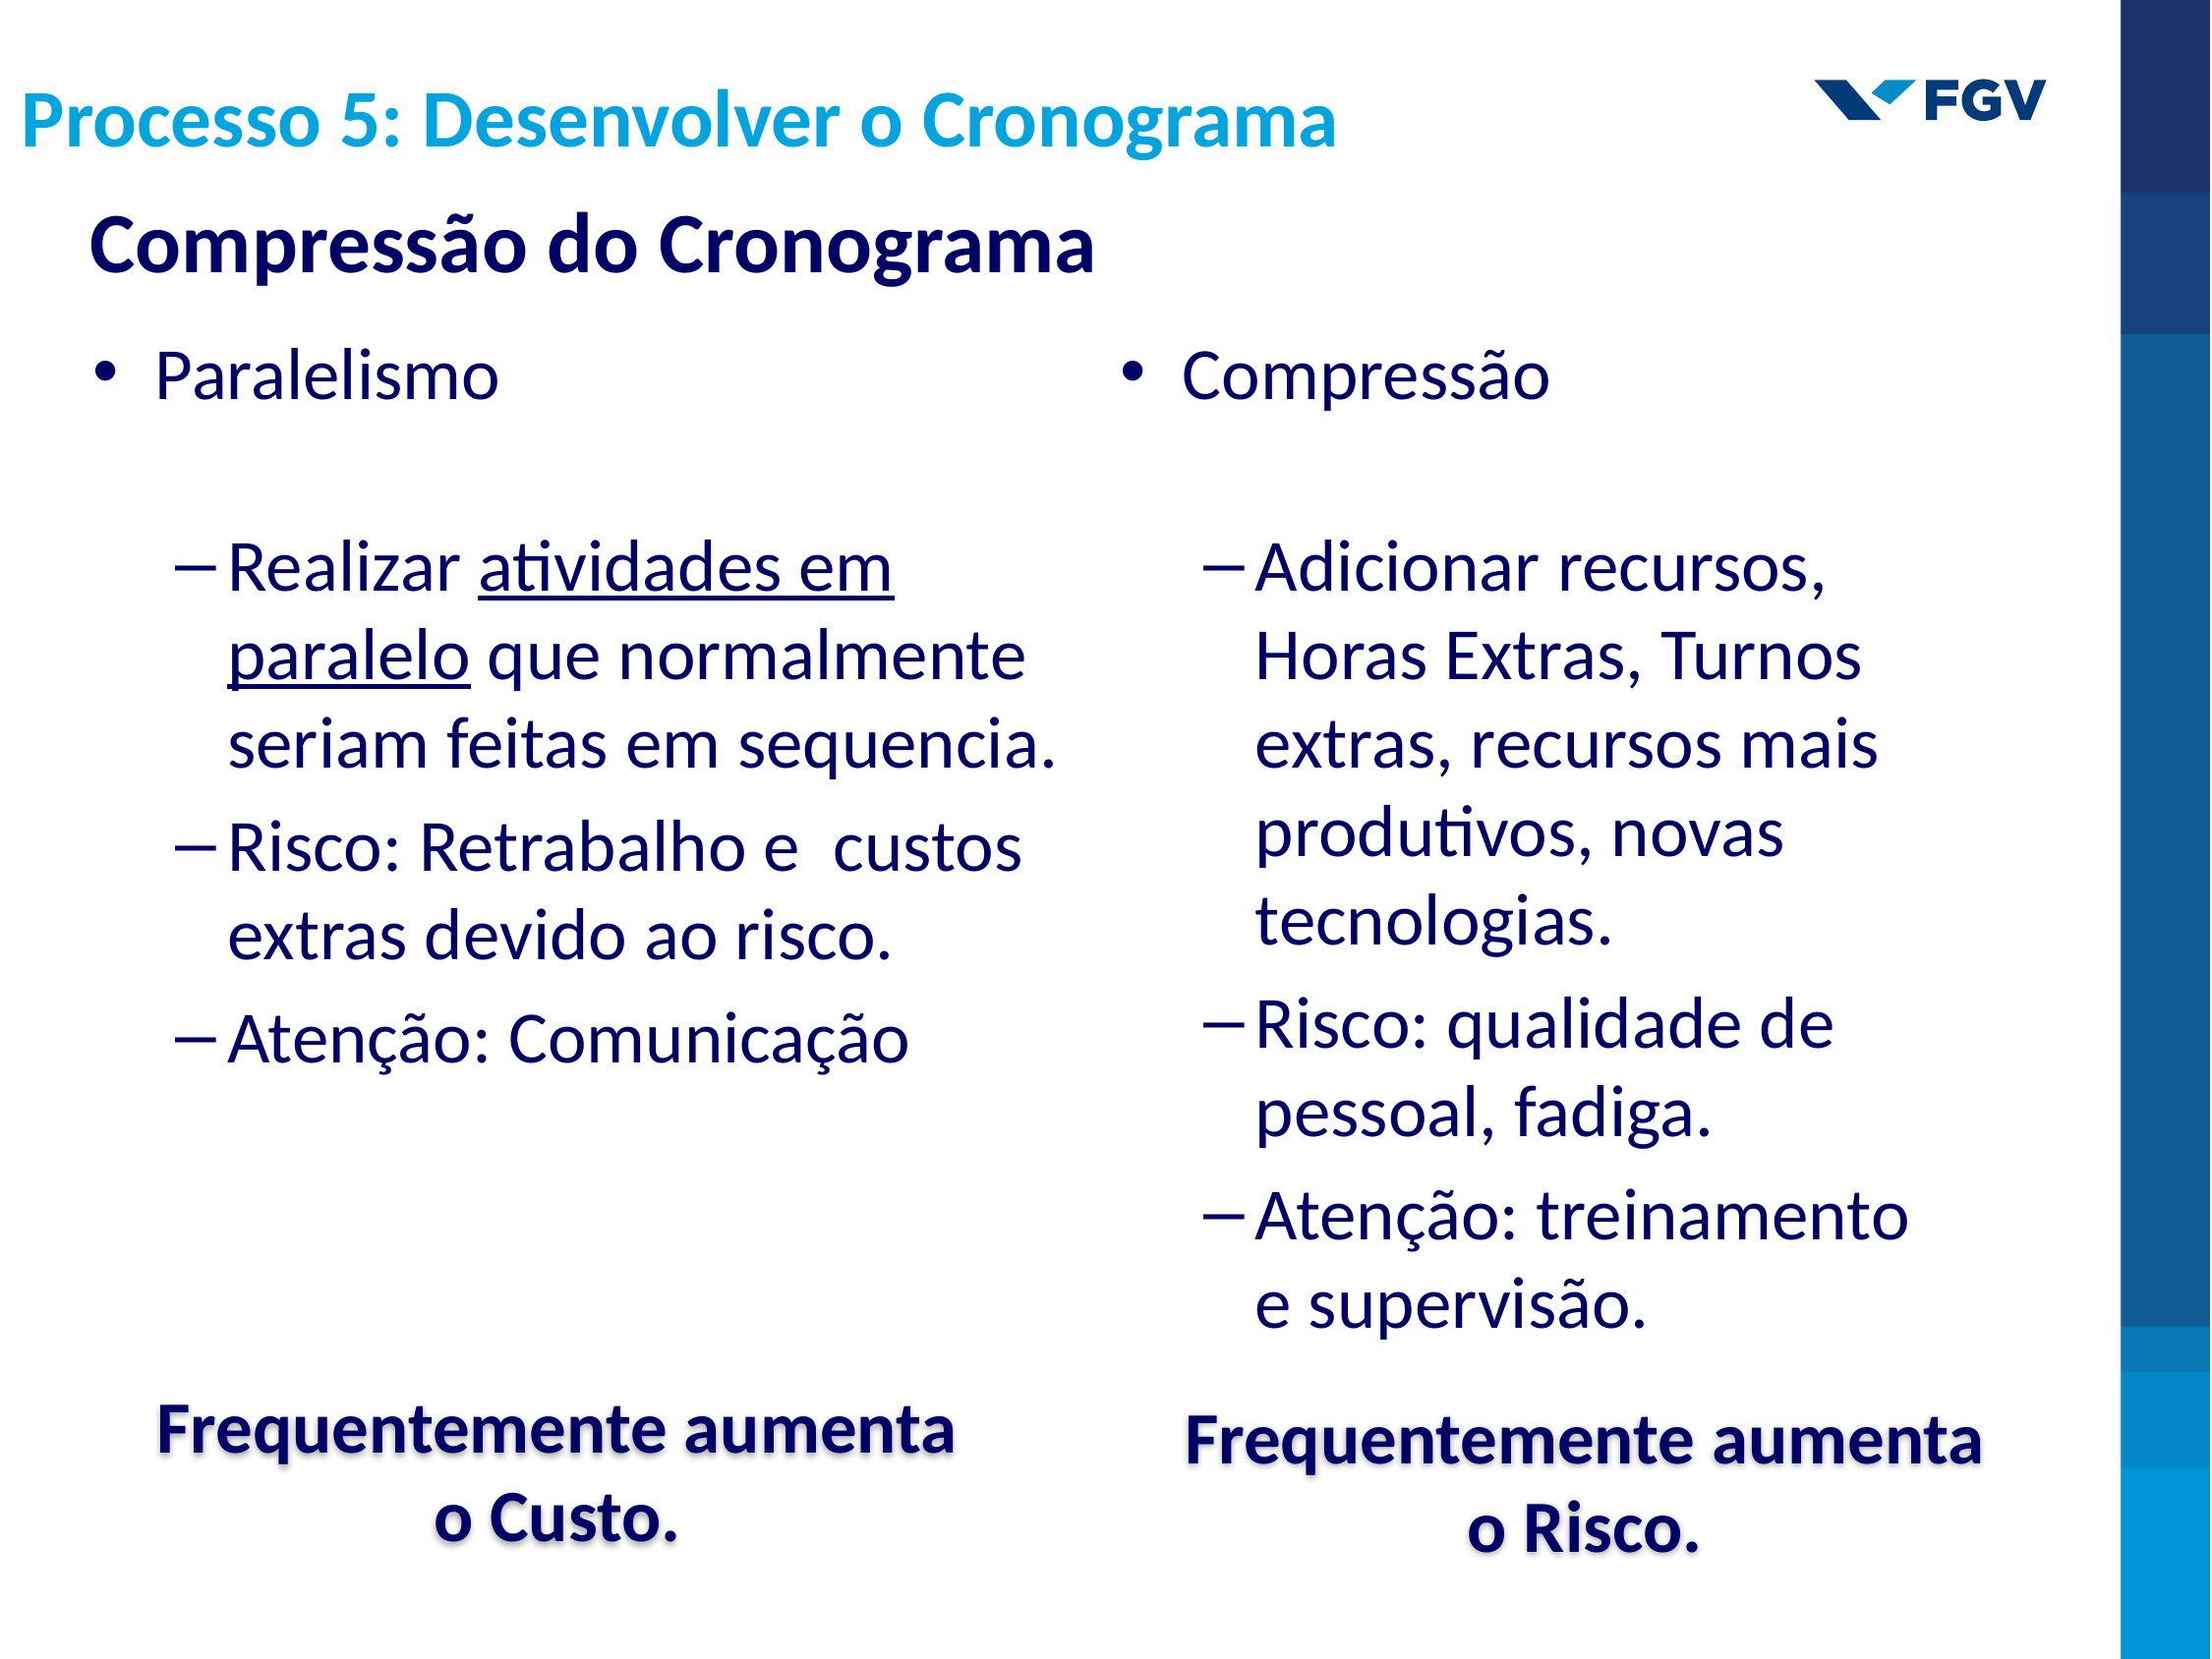

Processo 5: Desenvolver o Cronograma
# Compressão do Cronograma
Paralelismo
Realizar atividades em paralelo que normalmente seriam feitas em sequencia.
Risco: Retrabalho e  custos extras devido ao risco.
Atenção: Comunicação
Compressão
Adicionar recursos, Horas Extras, Turnos extras, recursos mais produtivos, novas tecnologias.
Risco: qualidade de pessoal, fadiga.
Atenção: treinamento e supervisão.
Frequentemente aumenta o Custo.
Frequentemente aumenta o Risco.